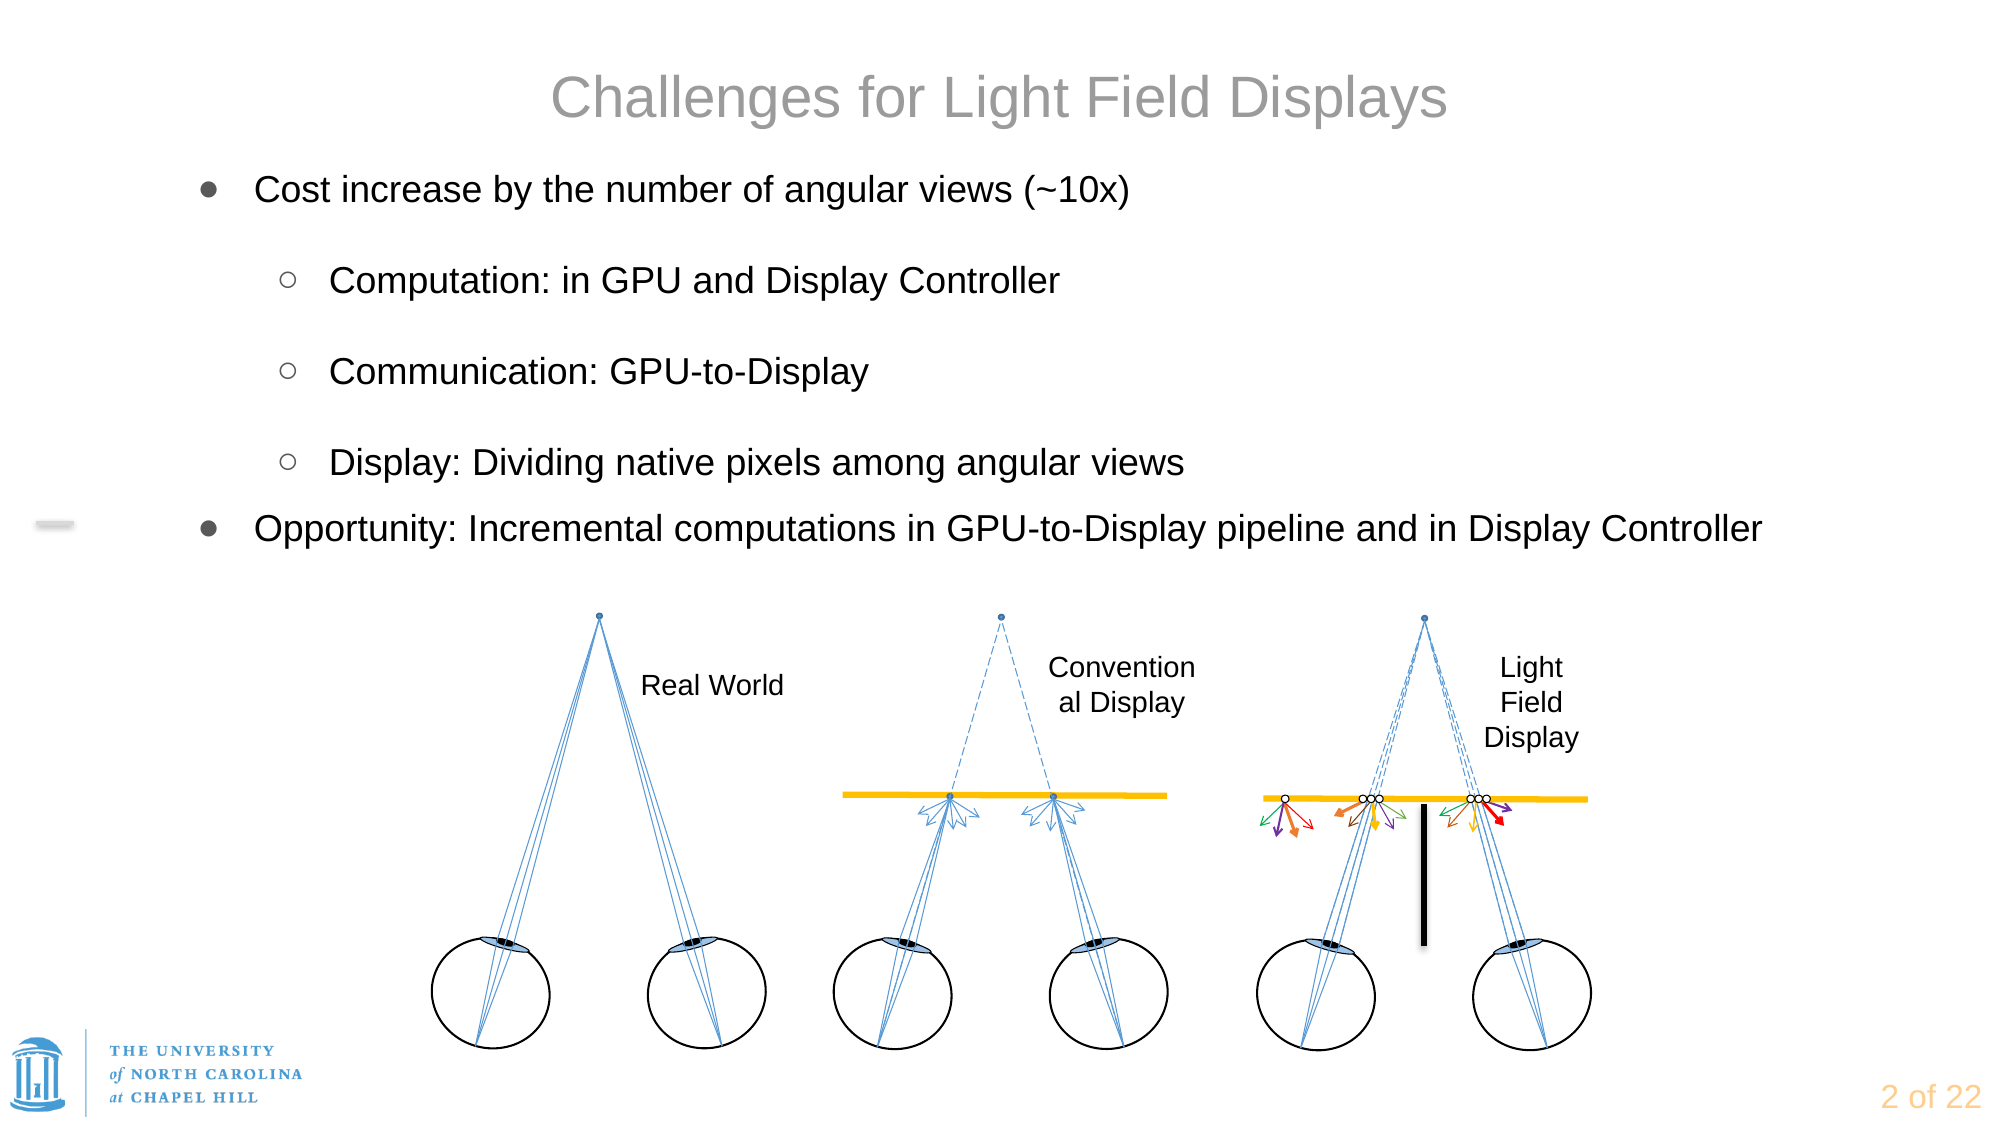

# Challenges for Light Field Displays
Cost increase by the number of angular views (~10x)
Computation: in GPU and Display Controller
Communication: GPU-to-Display
Display: Dividing native pixels among angular views
Opportunity: Incremental computations in GPU-to-Display pipeline and in Display Controller

Real World

Conventional Display

Light Field Display

2 of 22